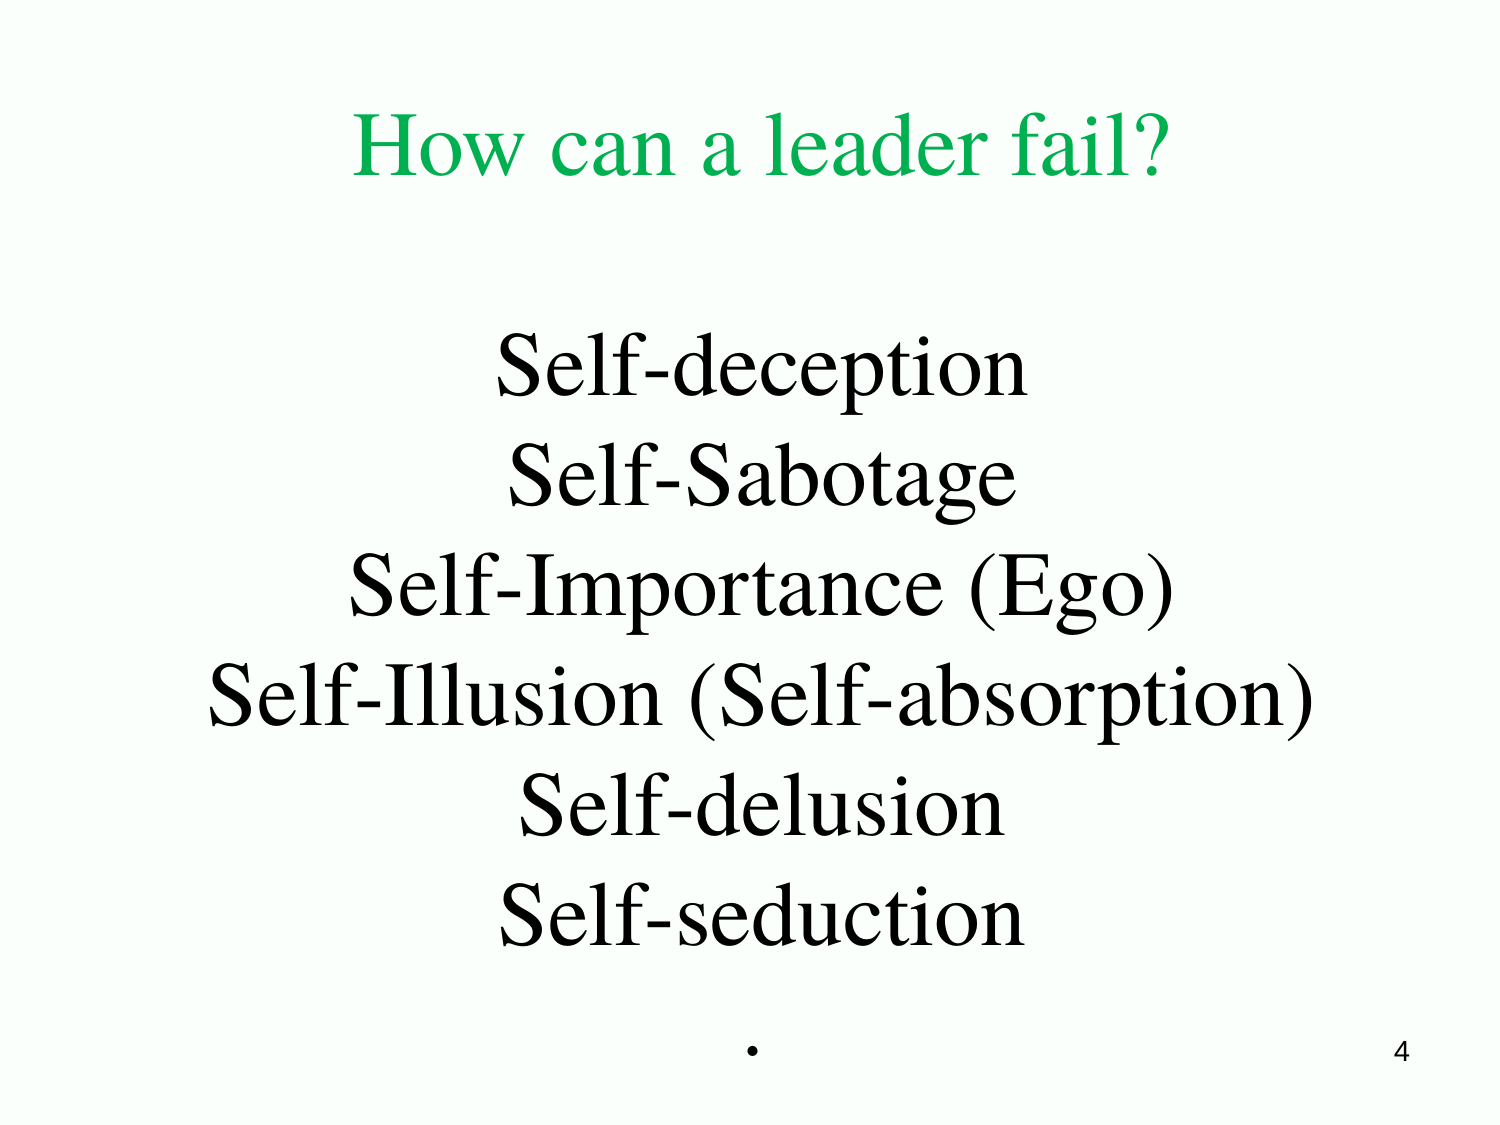

# How can a leader fail? Self-deception Self-Sabotage Self-Importance (Ego) Self-Illusion (Self-absorption) Self-delusion Self-seduction .
4